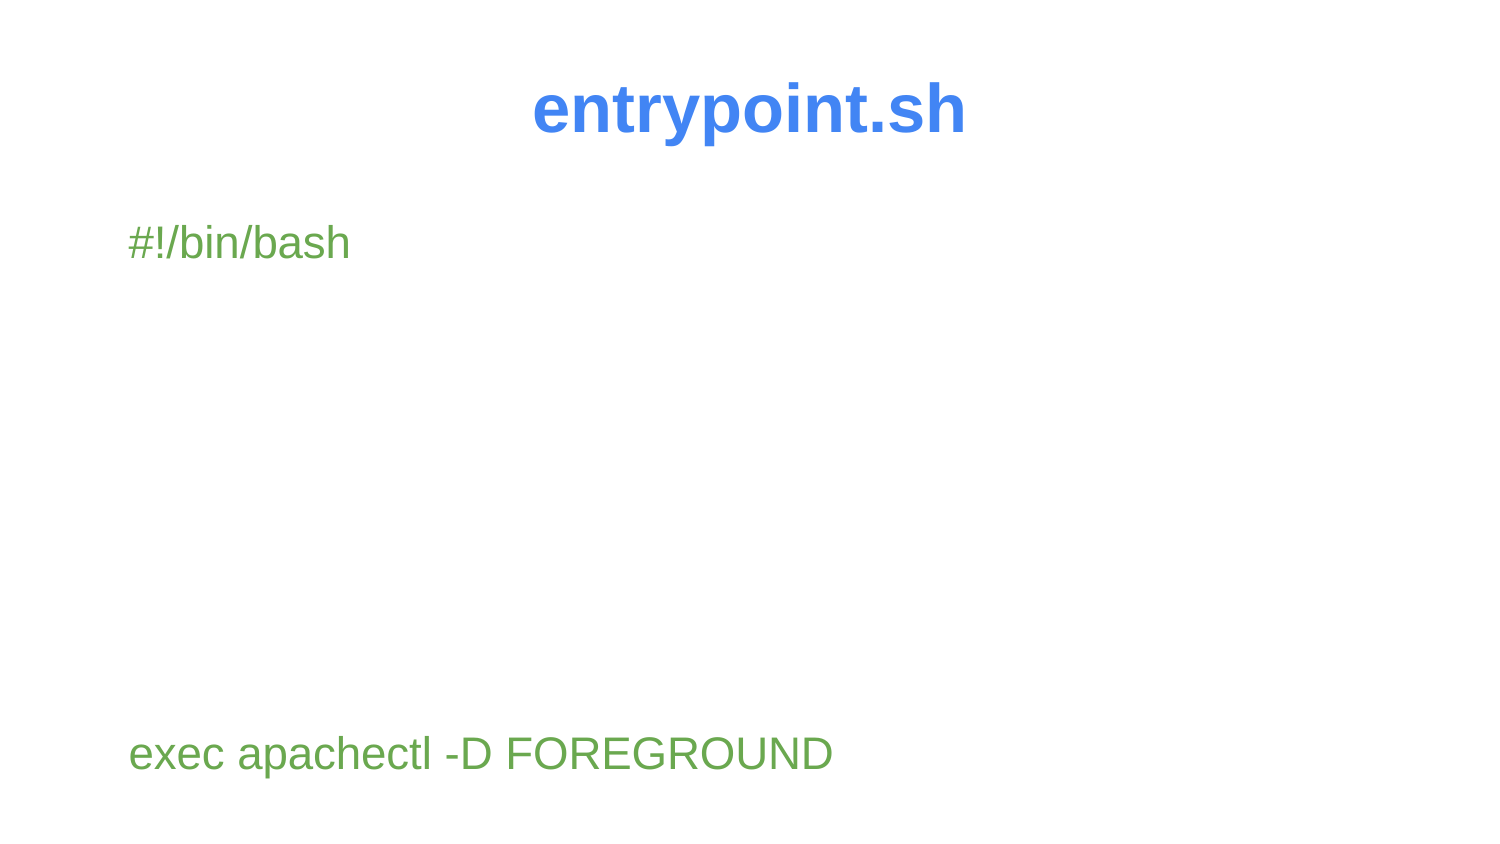

# entrypoint.sh
#!/bin/bash

exec apachectl -D FOREGROUND